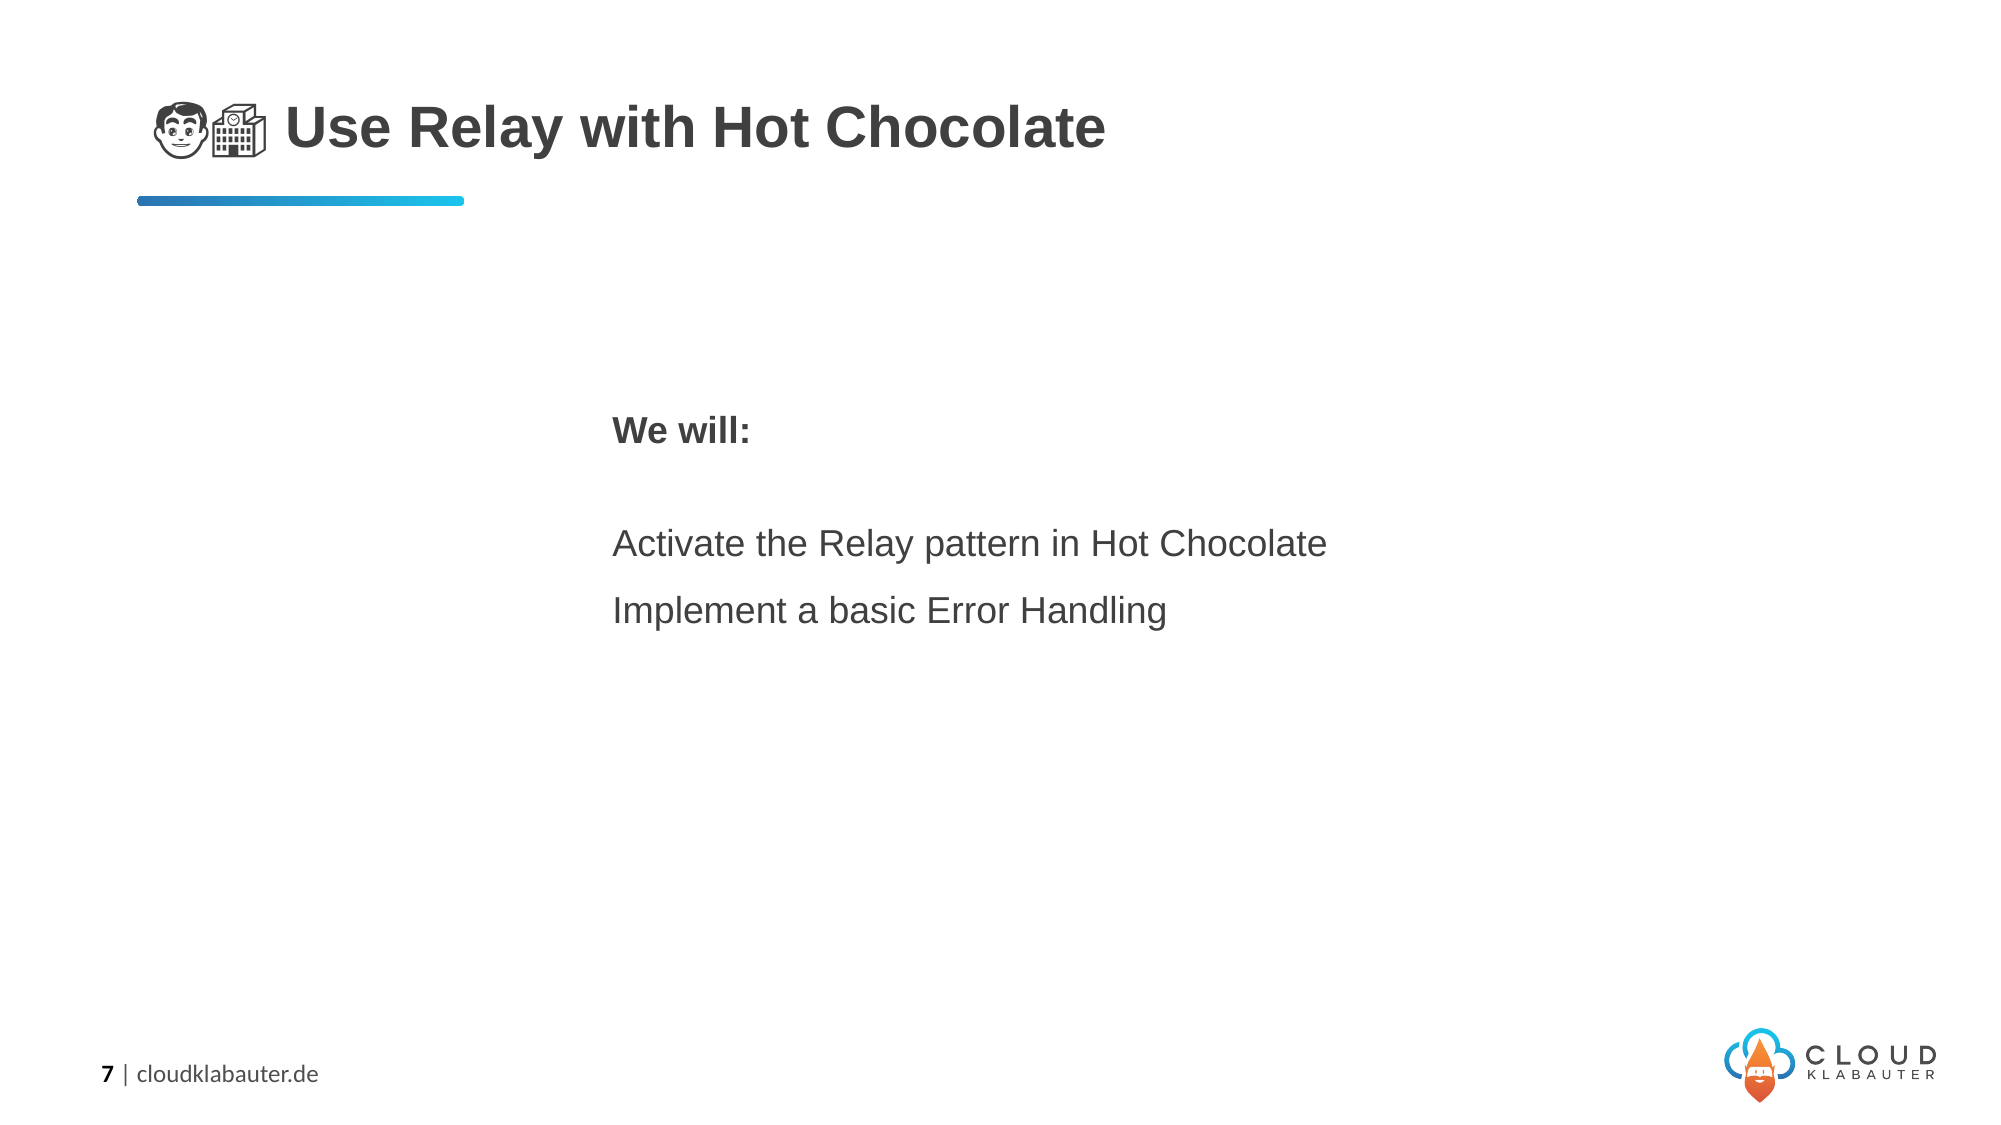

# 👨‍🏫 Use Relay with Hot Chocolate
We will:

Activate the Relay pattern in Hot Chocolate
Implement a basic Error Handling
7 | cloudklabauter.de